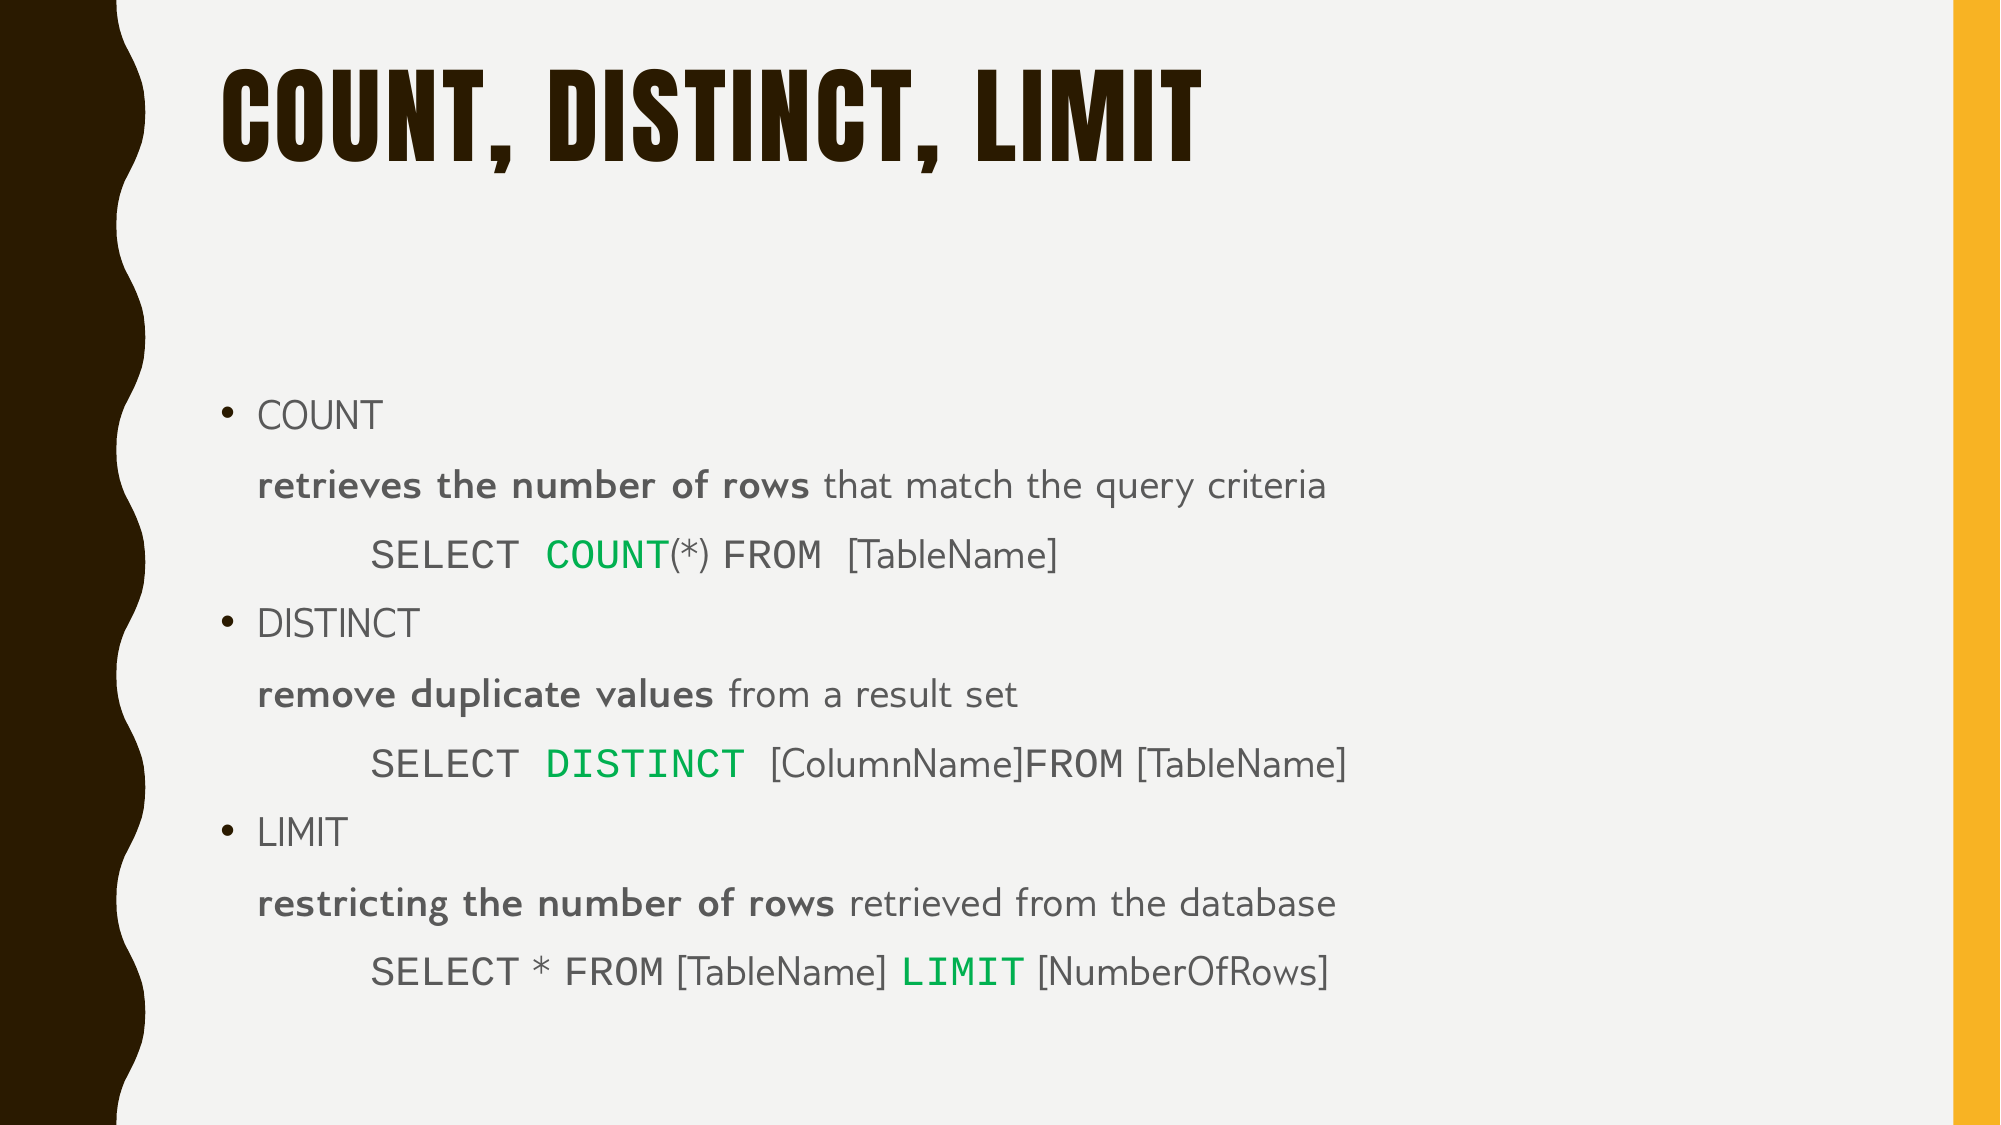

# COUNT, DISTINCT, LIMIT
COUNT
   retrieves the number of rows that match the query criteria
	SELECT COUNT(*) FROM [TableName]
DISTINCT
   remove duplicate values from a result set
	SELECT DISTINCT [ColumnName]FROM [TableName]
LIMIT
   restricting the number of rows retrieved from the database
	SELECT * FROM [TableName] LIMIT [NumberOfRows]